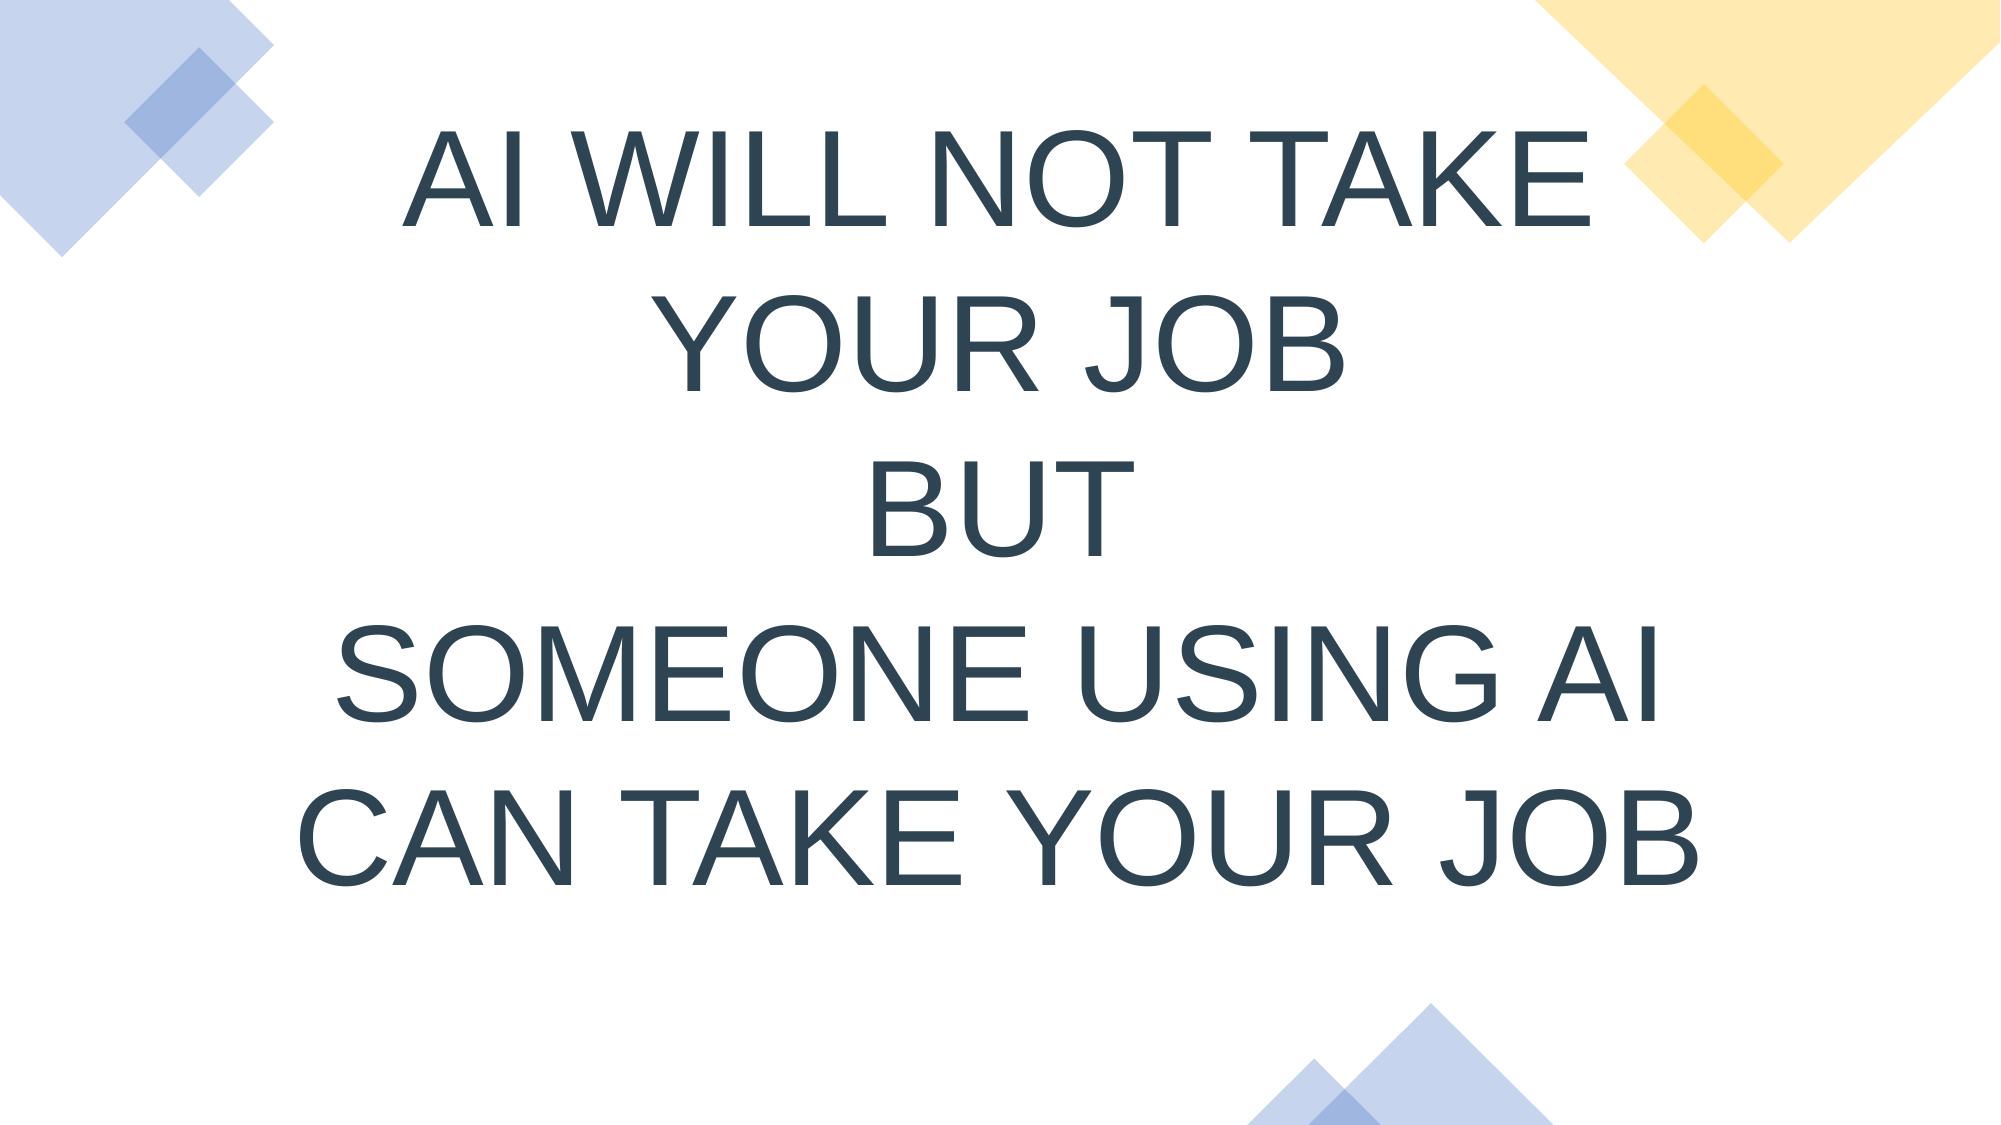

AI WILL NOT TAKE YOUR JOB
BUT
SOMEONE USING AI CAN TAKE YOUR JOB